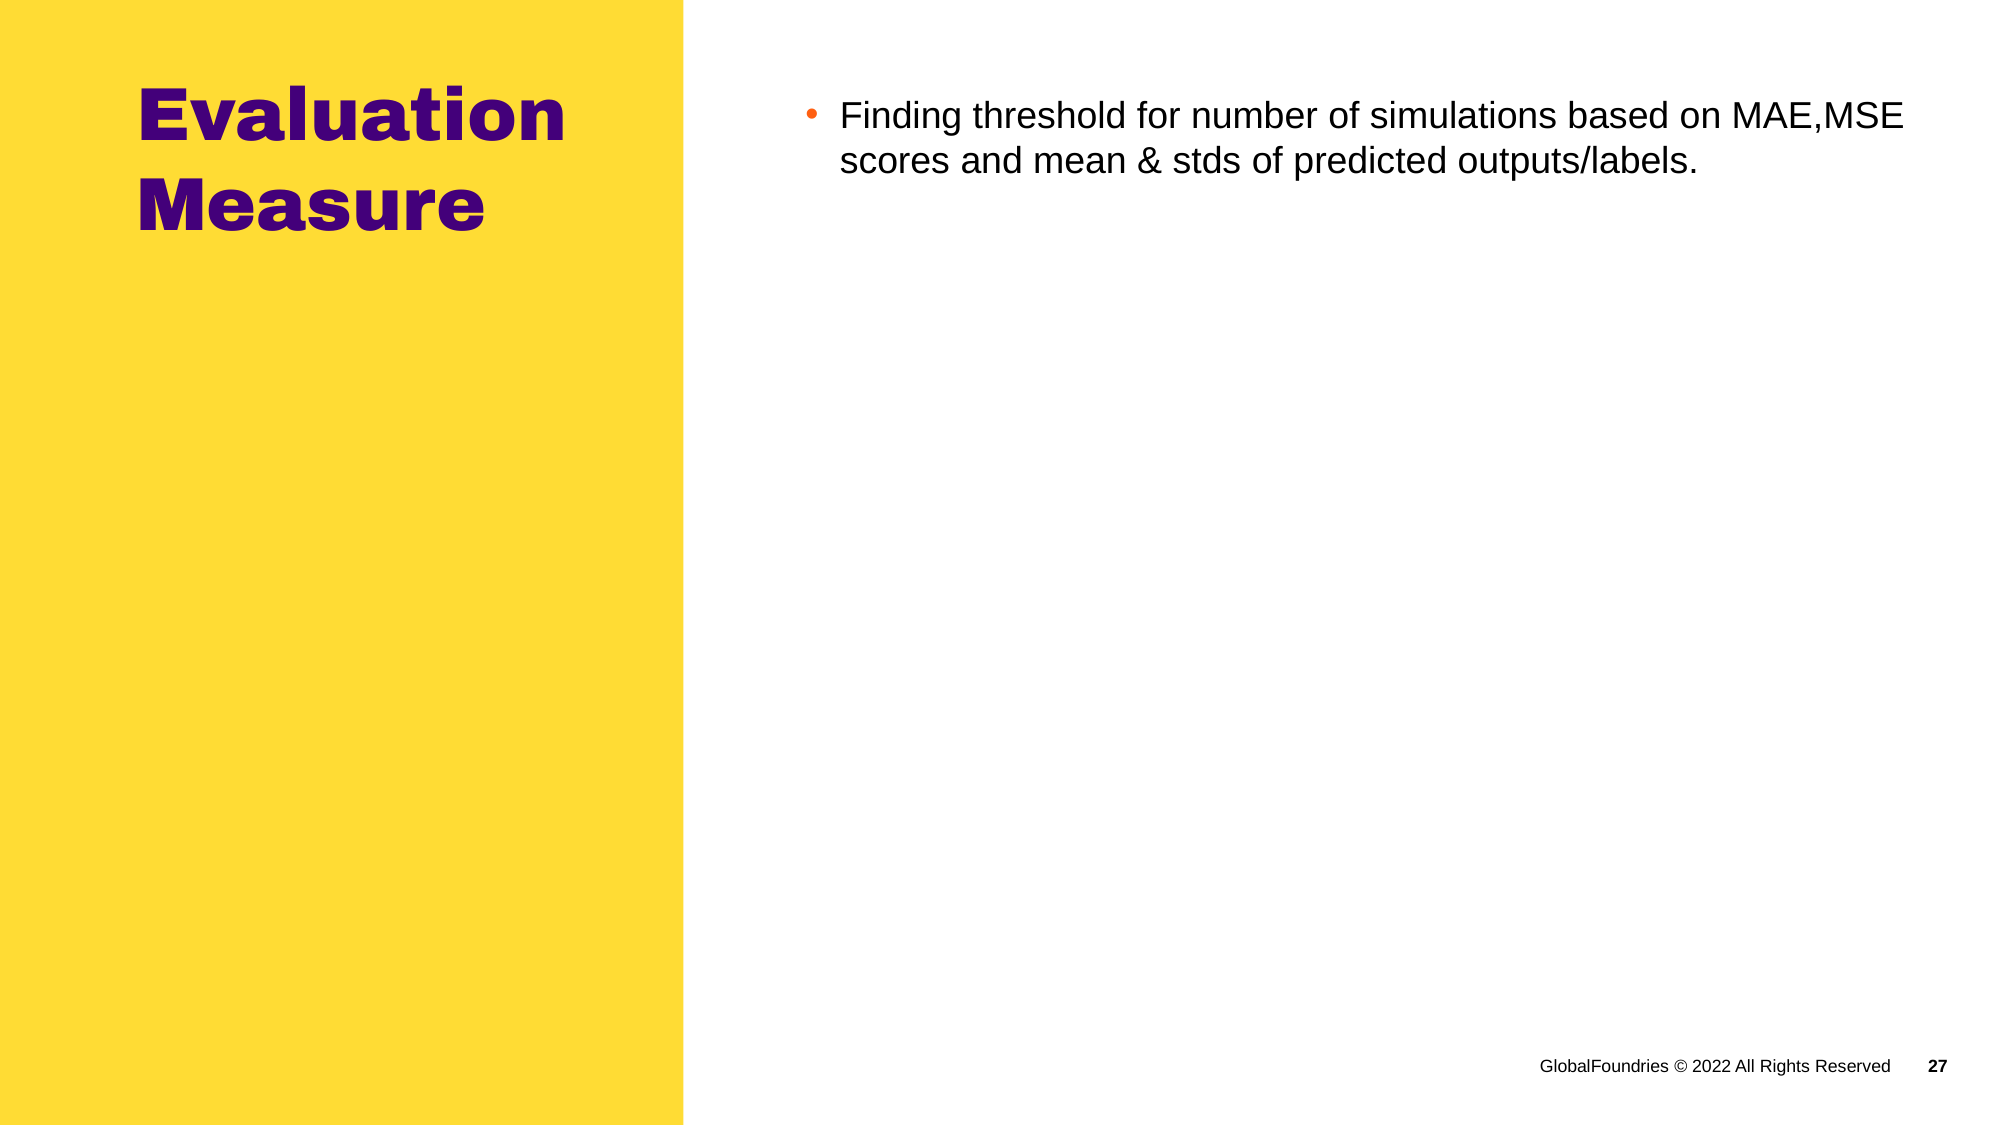

# Evaluation Measure
Finding threshold for number of simulations based on MAE,MSE scores and mean & stds of predicted outputs/labels.

GlobalFoundries © 2022 All Rights Reserved
27